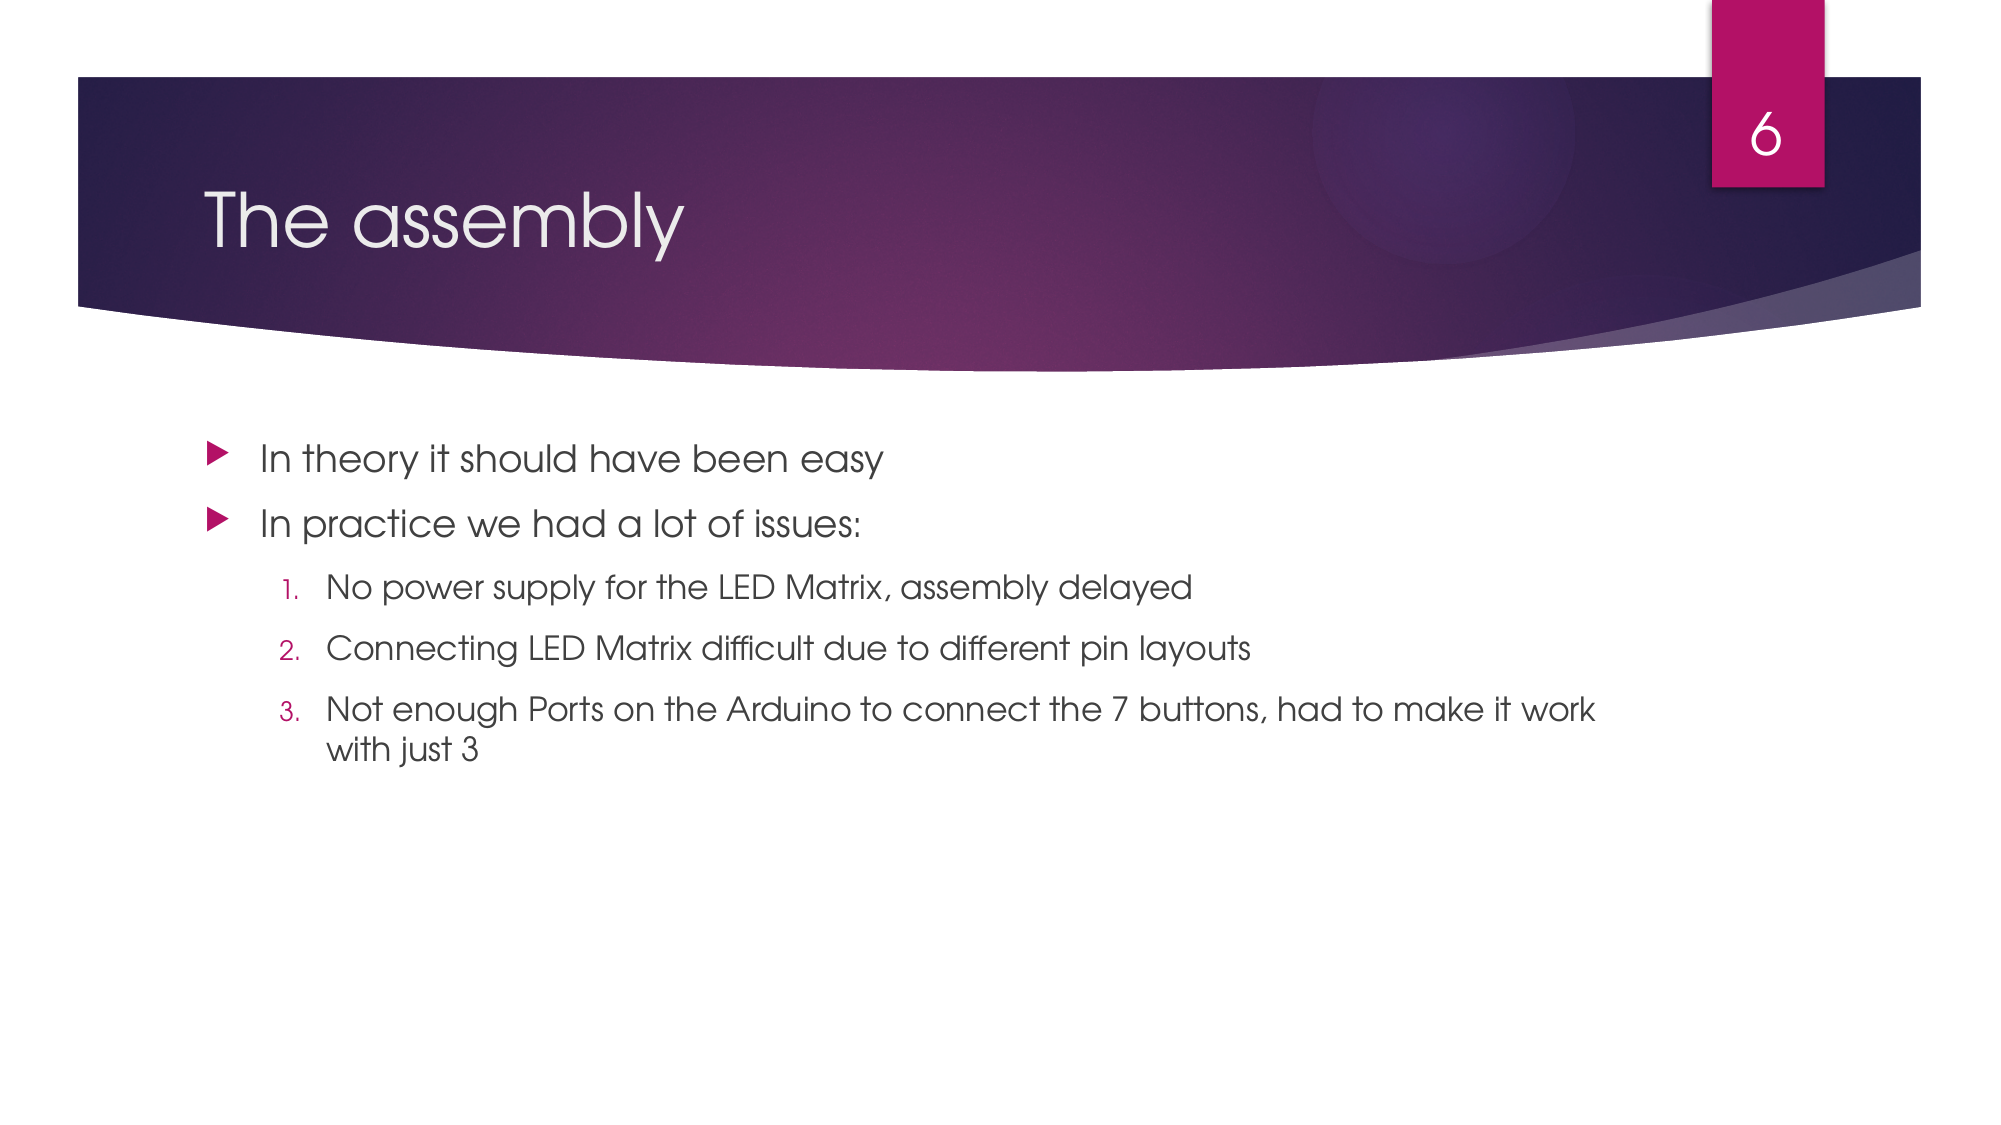

6
# The assembly
In theory it should have been easy
In practice we had a lot of issues:
No power supply for the LED Matrix, assembly delayed
Connecting LED Matrix difficult due to different pin layouts
Not enough Ports on the Arduino to connect the 7 buttons, had to make it work with just 3